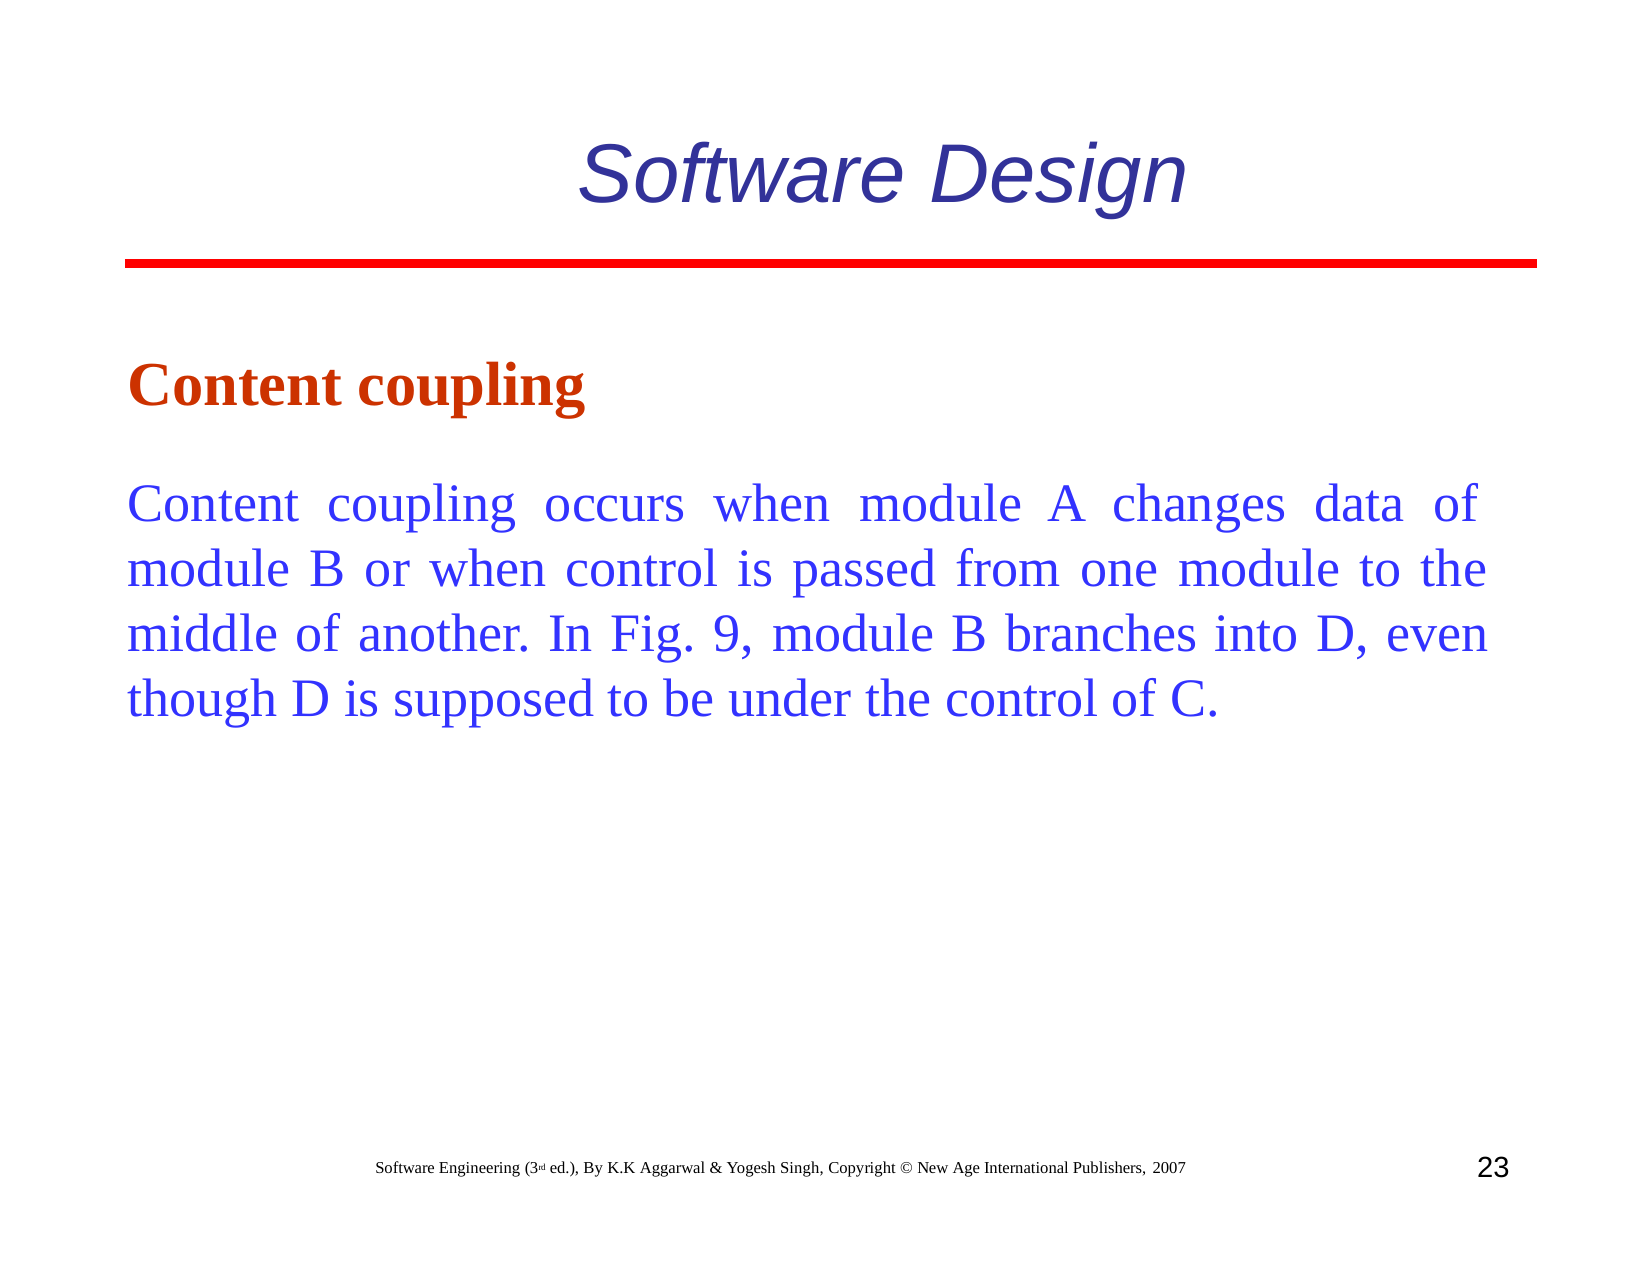

# Software Design

Content coupling
Content coupling occurs when module A changes data of  module B or when control is passed from one module to the  middle of another. In Fig. 9, module B branches into D, even  though D is supposed to be under the control of C.
23
Software Engineering (3rd  ed.), By K.K Aggarwal & Yogesh Singh, Copyright © New Age International Publishers, 2007